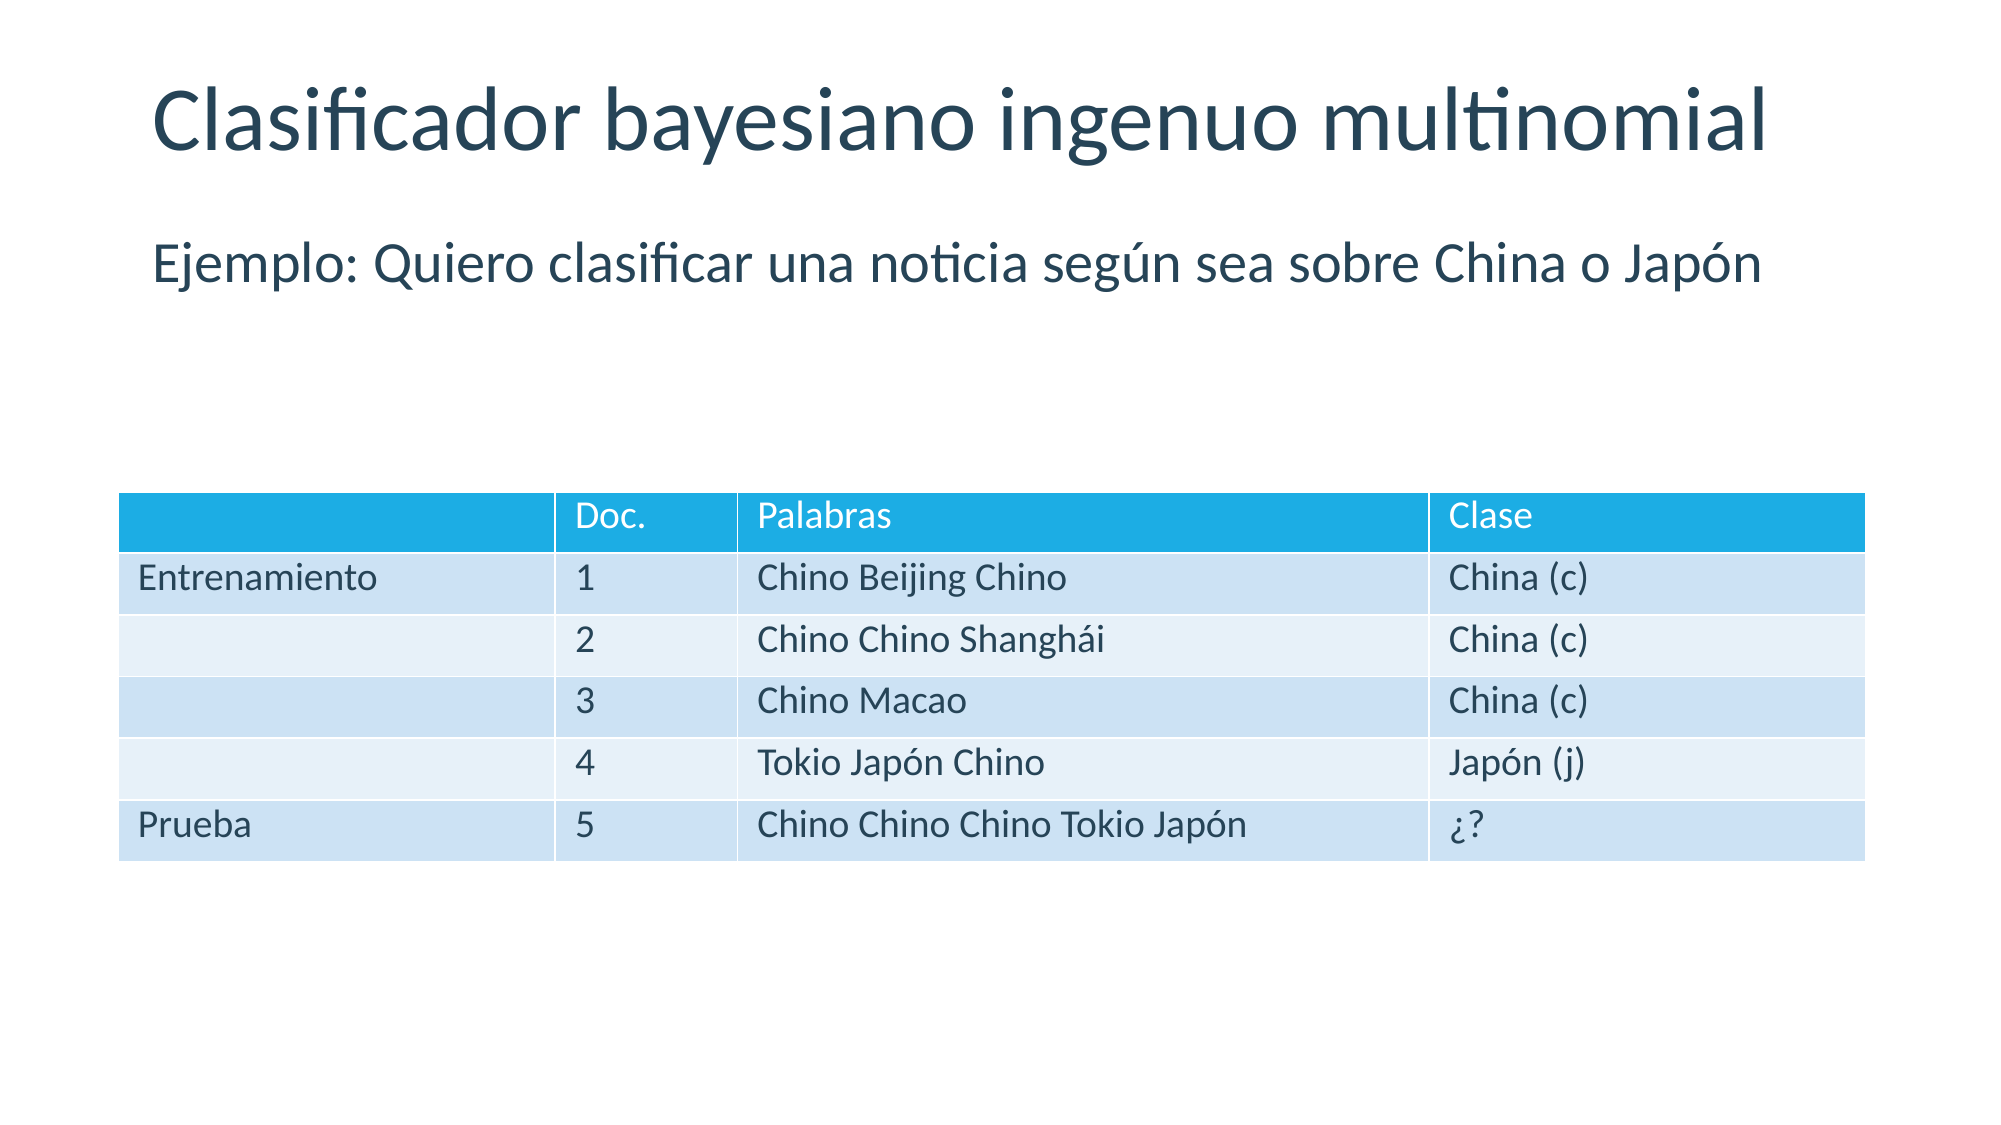

# Clasificador bayesiano ingenuo multinomial
Ejemplo: Quiero clasificar una noticia según sea sobre China o Japón

|  | Doc. | Palabras | Clase |
| --- | --- | --- | --- |
| Entrenamiento | 1 | Chino Beijing Chino | China (c) |
|  | 2 | Chino Chino Shanghái | China (c) |
|  | 3 | Chino Macao | China (c) |
|  | 4 | Tokio Japón Chino | Japón (j) |
| Prueba | 5 | Chino Chino Chino Tokio Japón | ¿? |